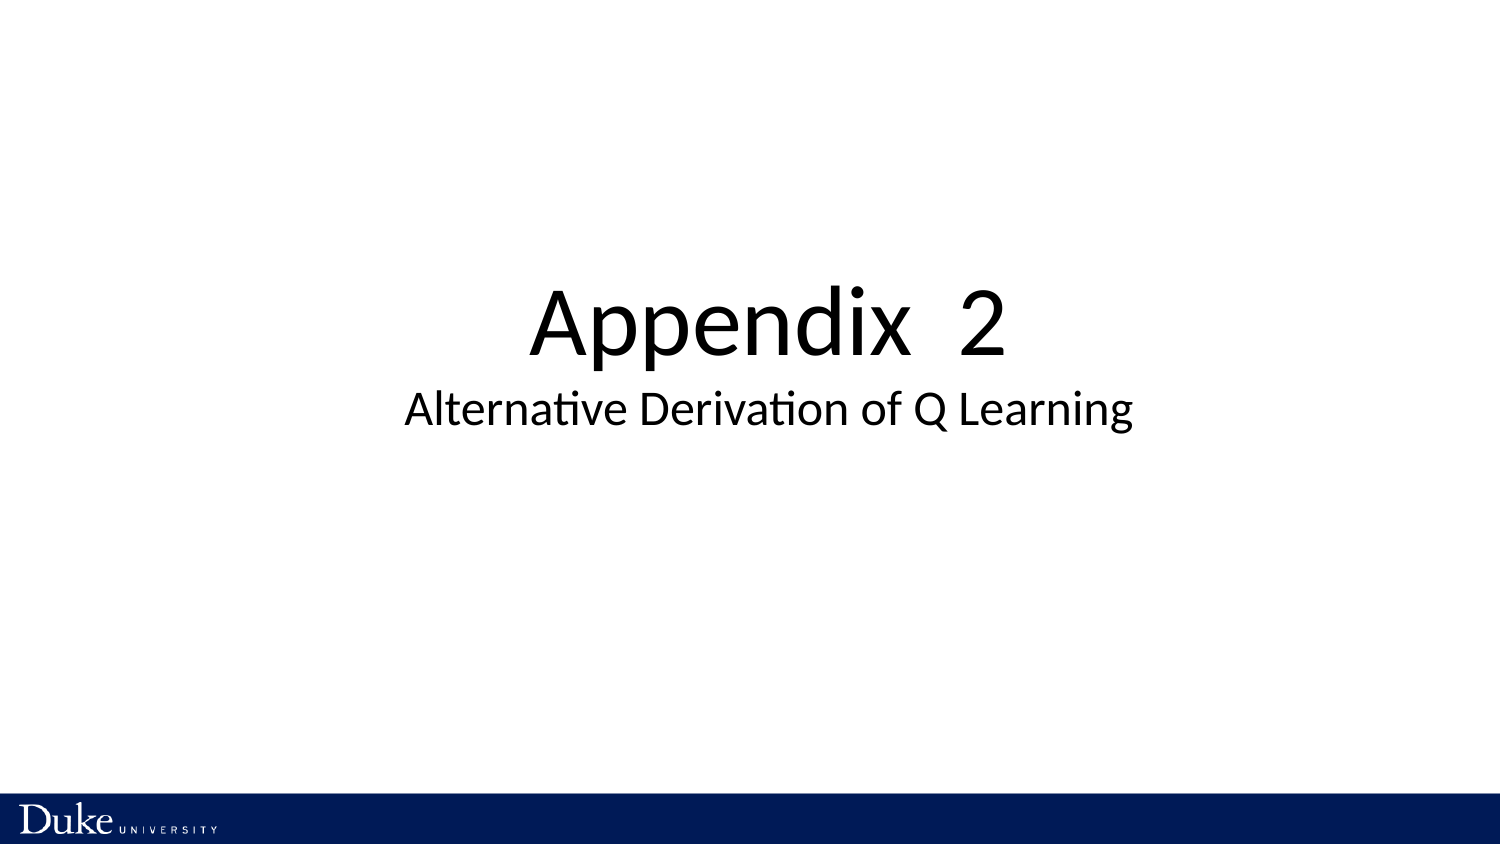

Appendix  2
Alternative Derivation of Q Learning